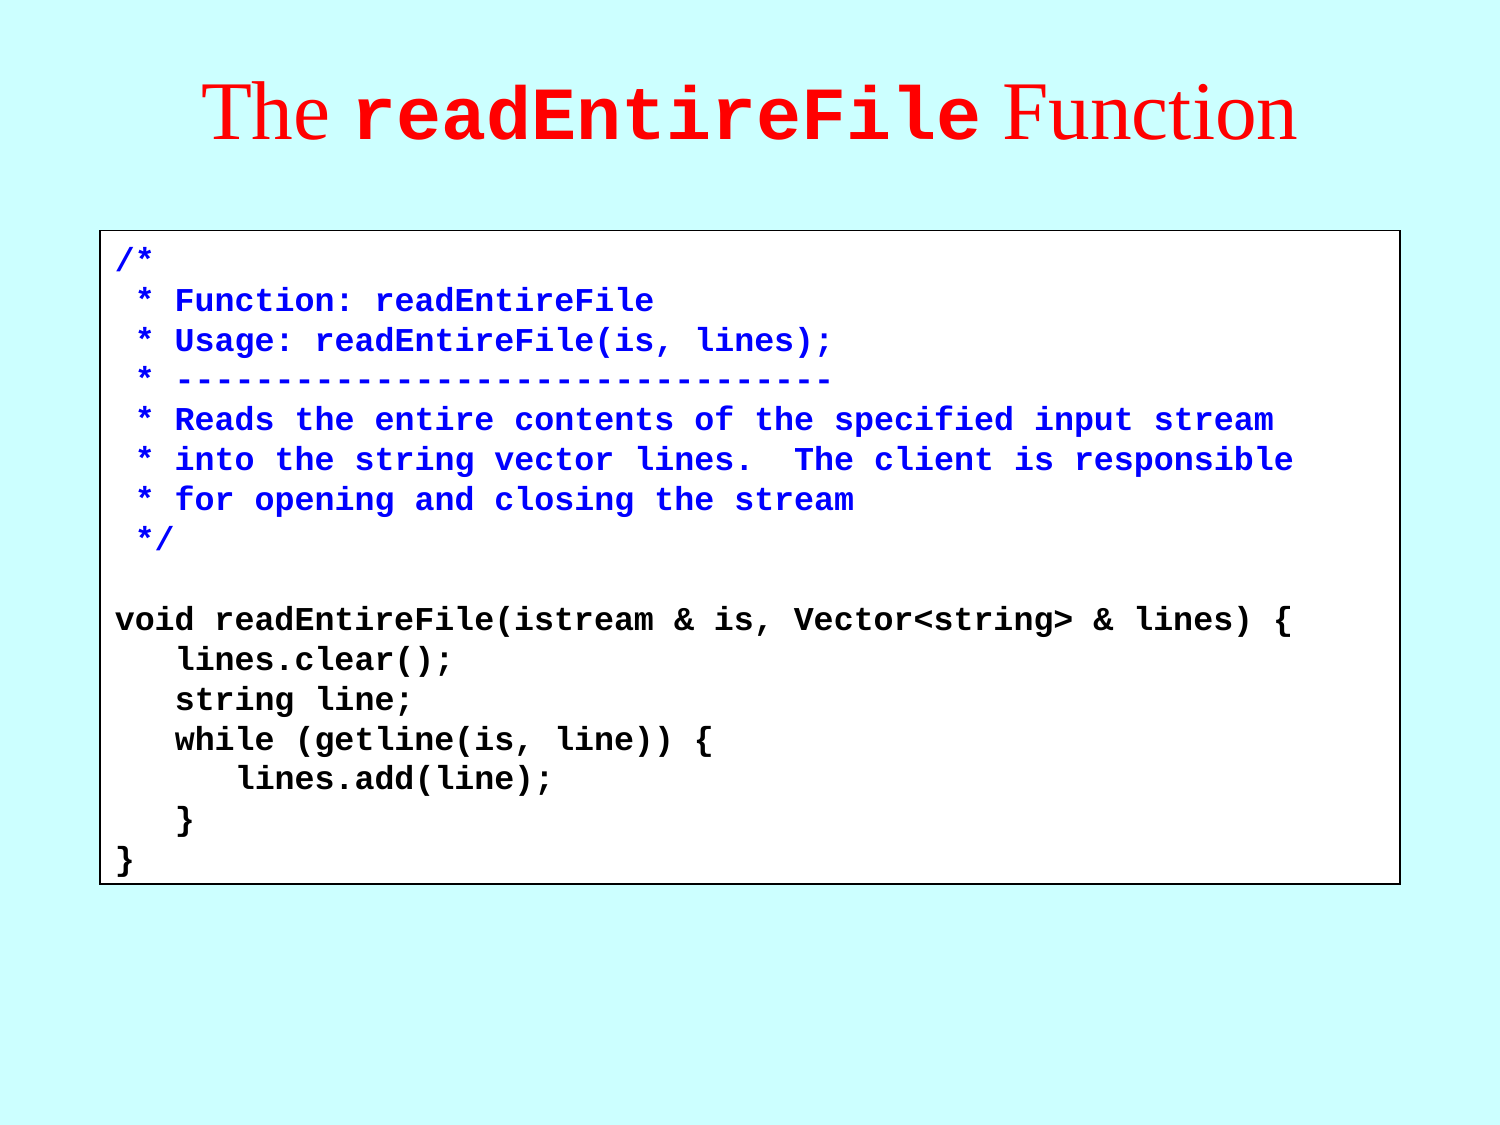

# The readEntireFile Function
/*
 * Function: readEntireFile
 * Usage: readEntireFile(is, lines);
 * ---------------------------------
 * Reads the entire contents of the specified input stream
 * into the string vector lines.  The client is responsible
 * for opening and closing the stream
 */

void readEntireFile(istream & is, Vector<string> & lines) {
   lines.clear();
   string line;
   while (getline(is, line)) {
      lines.add(line);
   }
}